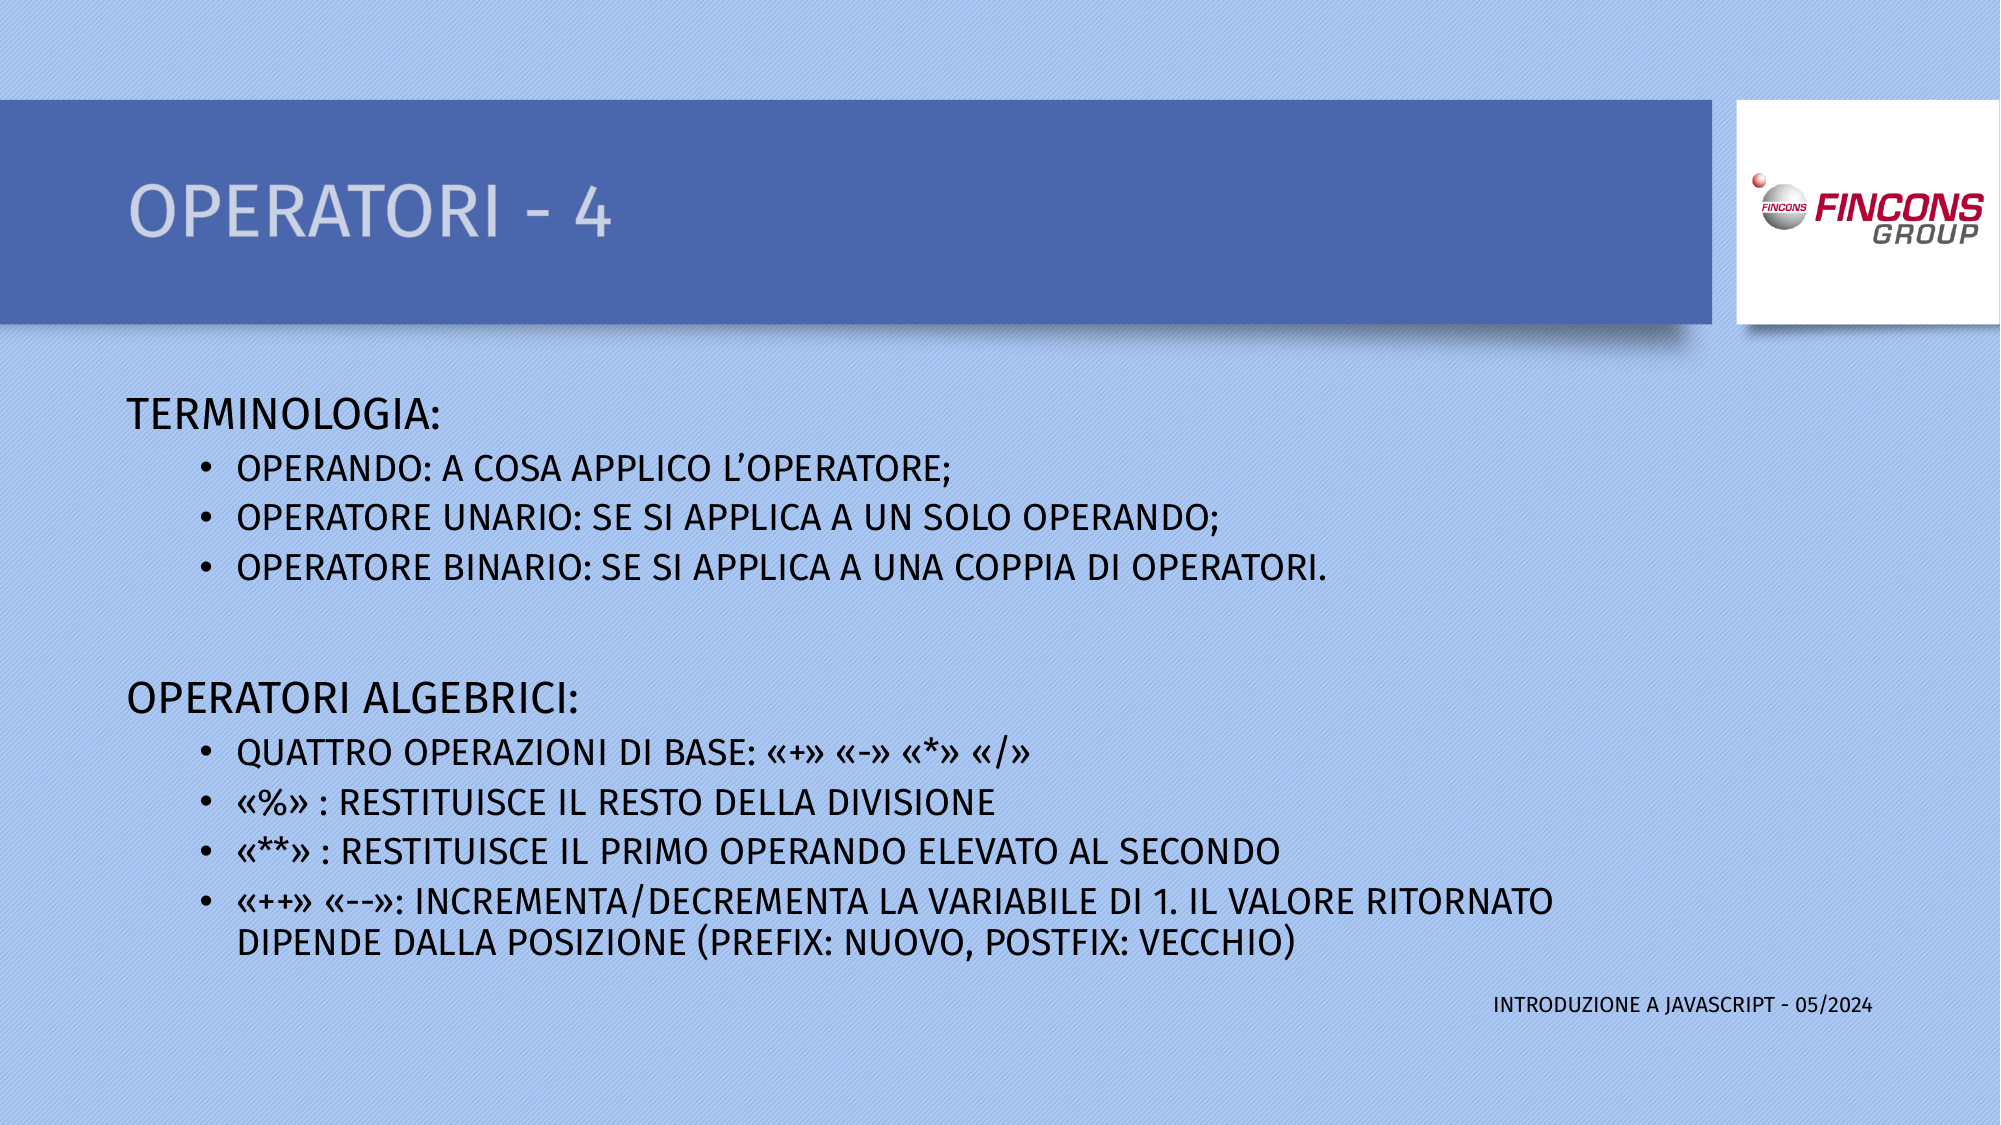

# OPERATORI - 4
TERMINOLOGIA:
OPERANDO: A COSA APPLICO L’OPERATORE;
OPERATORE UNARIO: SE SI APPLICA A UN SOLO OPERANDO;
OPERATORE BINARIO: SE SI APPLICA A UNA COPPIA DI OPERATORI.

OPERATORI ALGEBRICI:
QUATTRO OPERAZIONI DI BASE: «+» «-» «*» «/»
«%» : RESTITUISCE IL RESTO DELLA DIVISIONE
«**» : RESTITUISCE IL PRIMO OPERANDO ELEVATO AL SECONDO
«++» «--»: INCREMENTA/DECREMENTA LA VARIABILE DI 1. IL VALORE RITORNATO DIPENDE DALLA POSIZIONE (PREFIX: NUOVO, POSTFIX: VECCHIO)
INTRODUZIONE A JAVASCRIPT - 05/2024